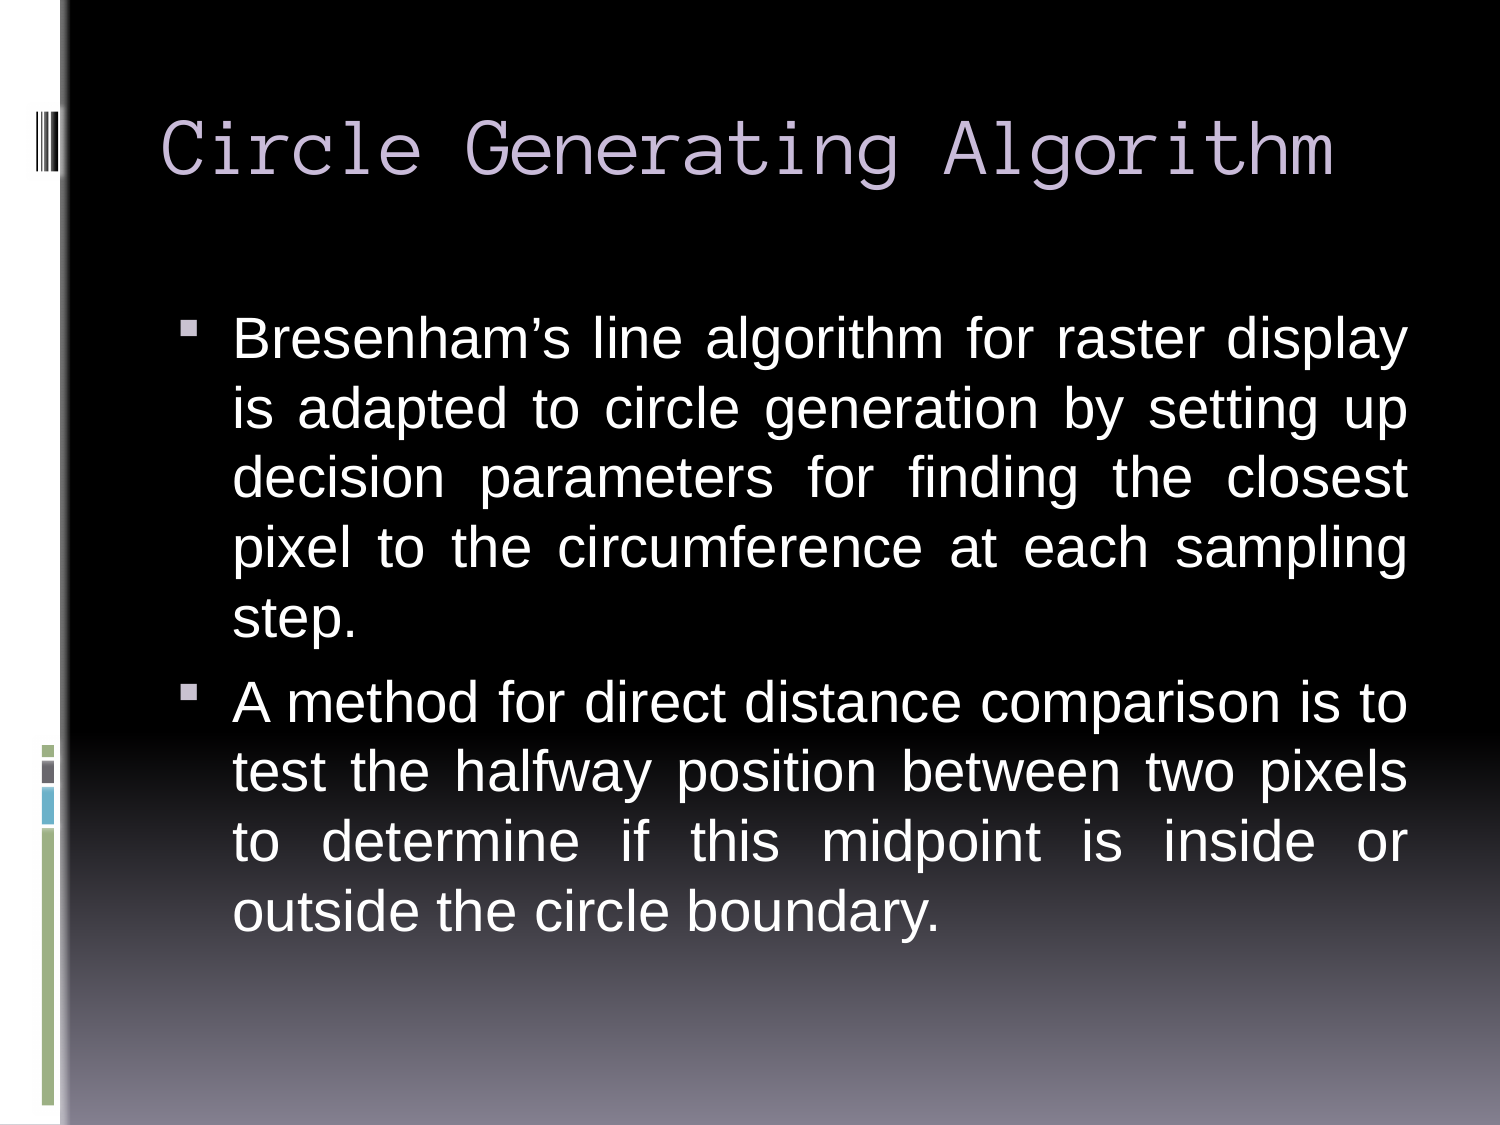

# Circle Generating Algorithm
Bresenham’s line algorithm for raster display is adapted to circle generation by setting up decision parameters for finding the closest pixel to the circumference at each sampling step.
A method for direct distance comparison is to test the halfway position between two pixels to determine if this midpoint is inside or outside the circle boundary.